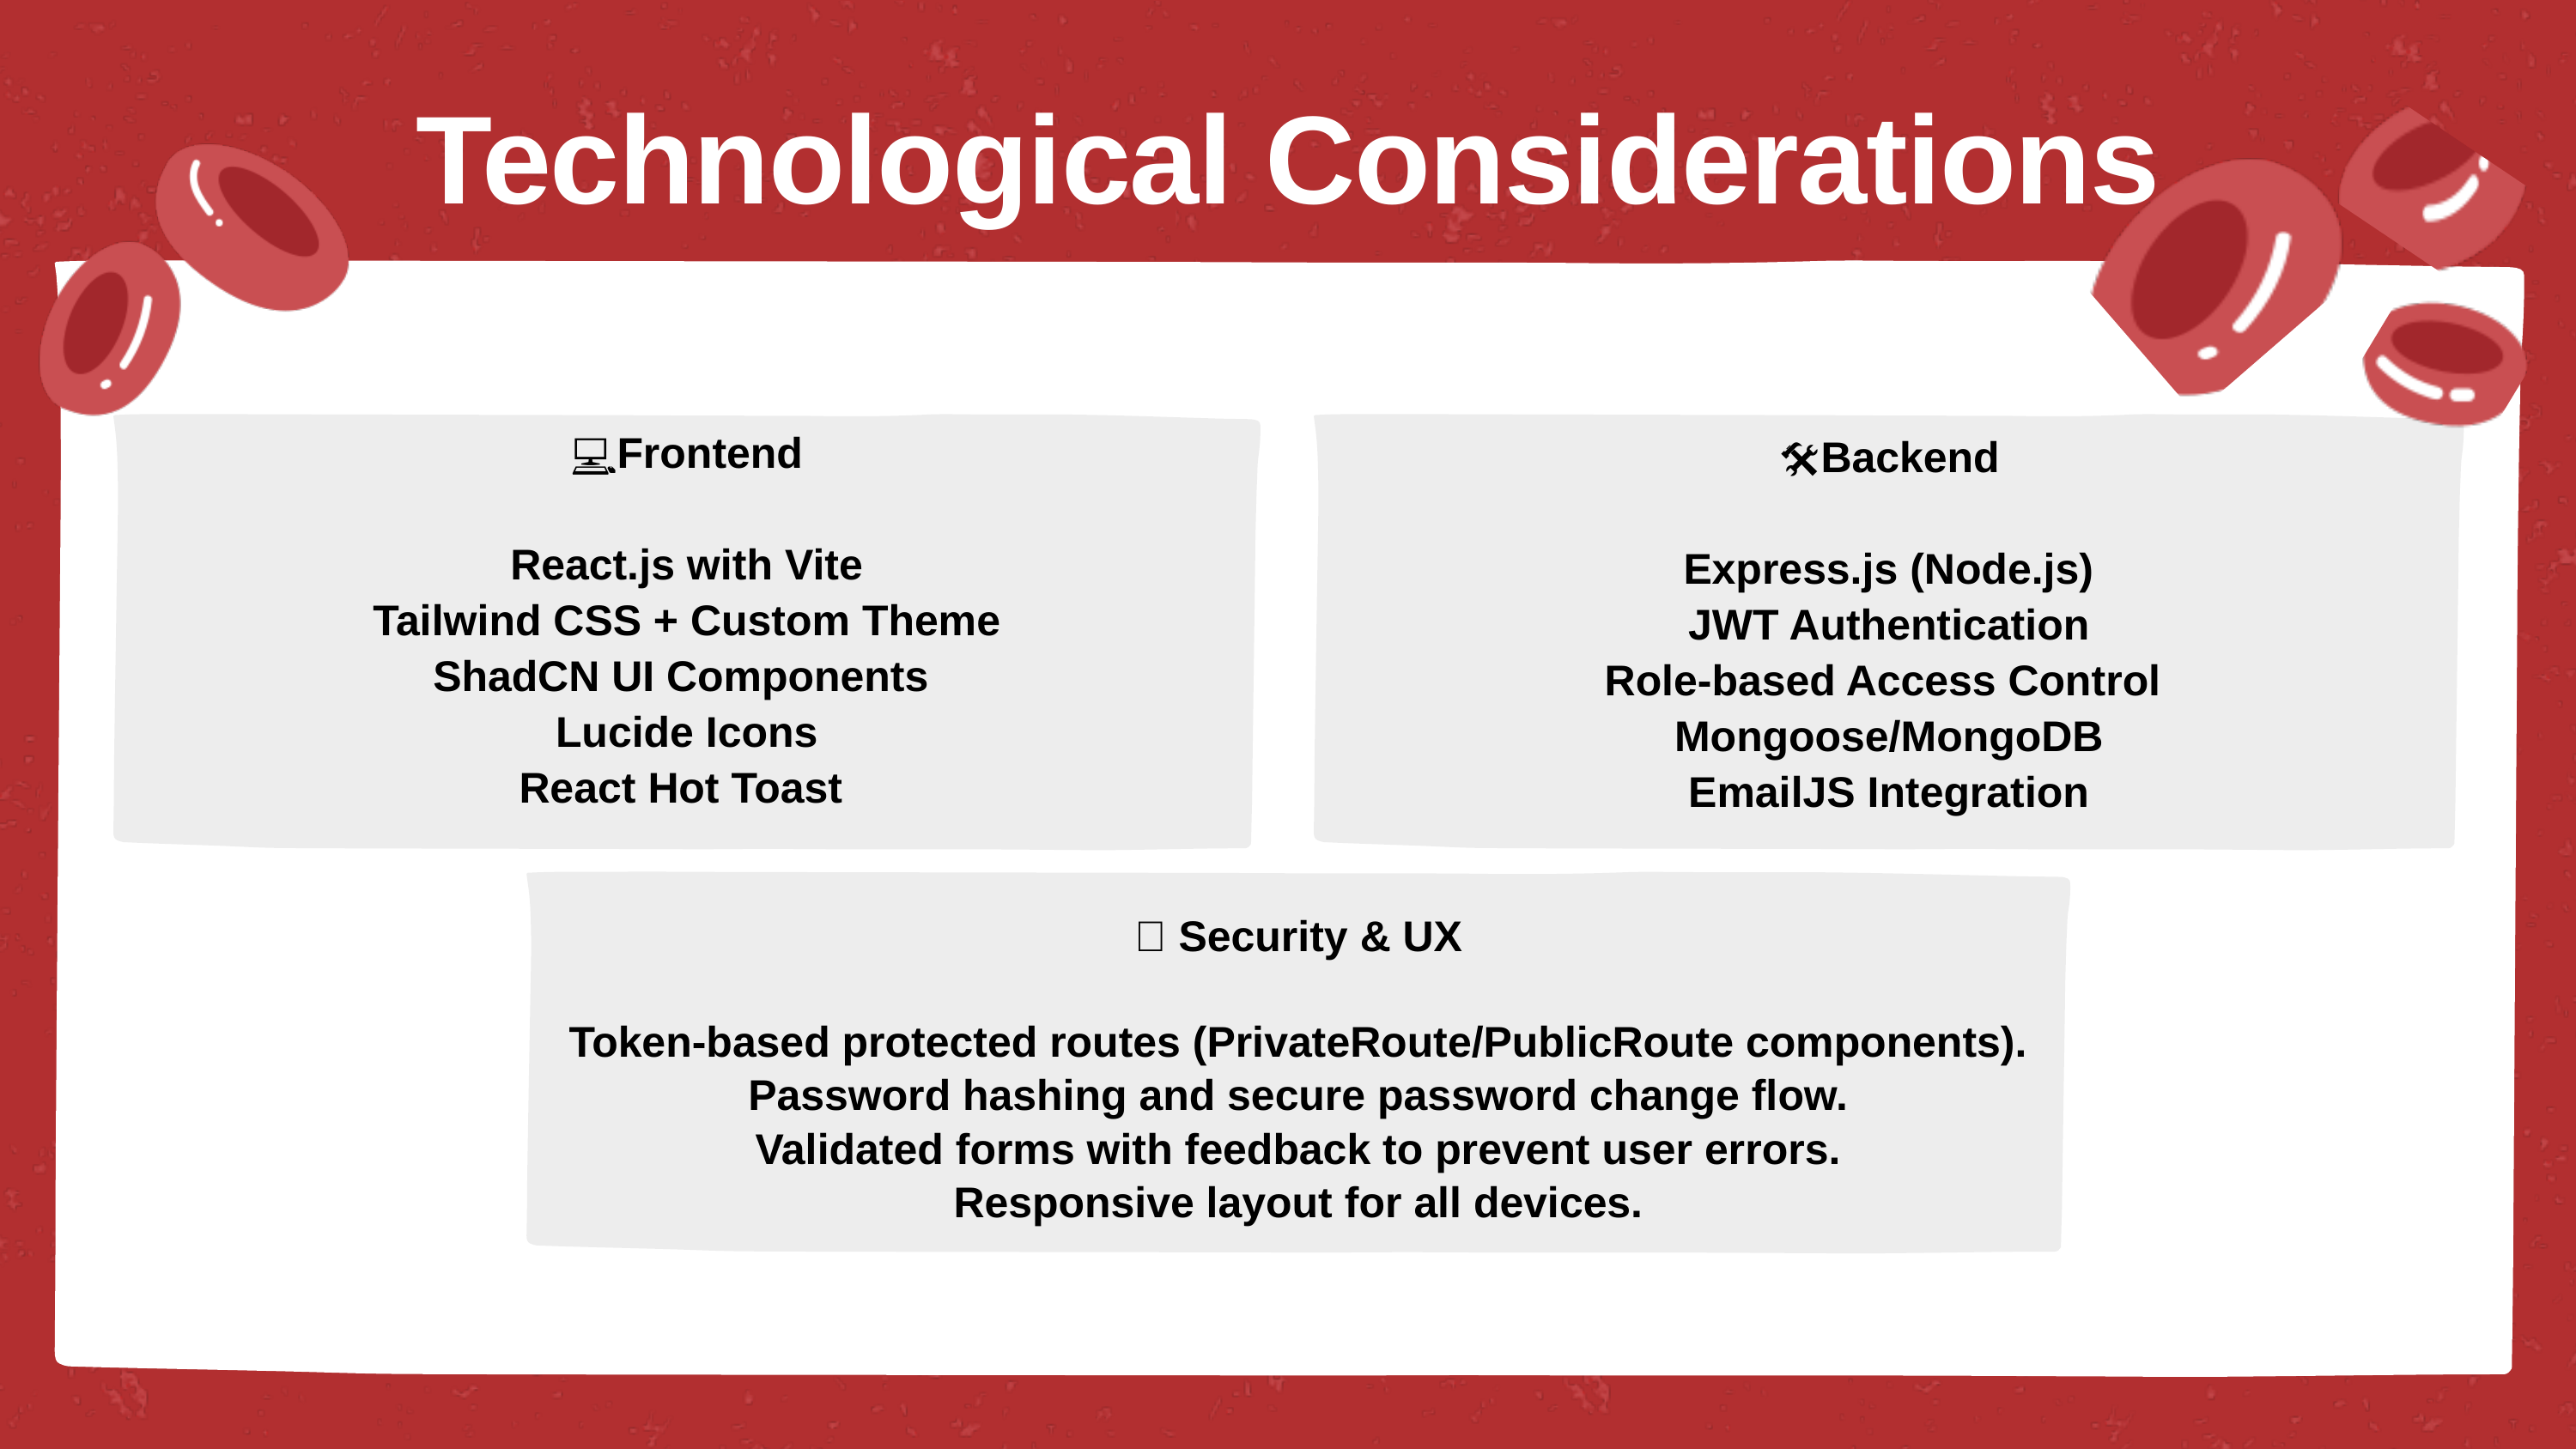

Technological Considerations

💻Frontend

React.js with Vite
Tailwind CSS + Custom Theme
ShadCN UI Components
Lucide Icons
React Hot Toast

🛠️Backend

Express.js (Node.js)
JWT Authentication
Role-based Access Control
Mongoose/MongoDB
EmailJS Integration

🧩 Security & UX

Token-based protected routes (PrivateRoute/PublicRoute components).
Password hashing and secure password change flow.
Validated forms with feedback to prevent user errors.
Responsive layout for all devices.